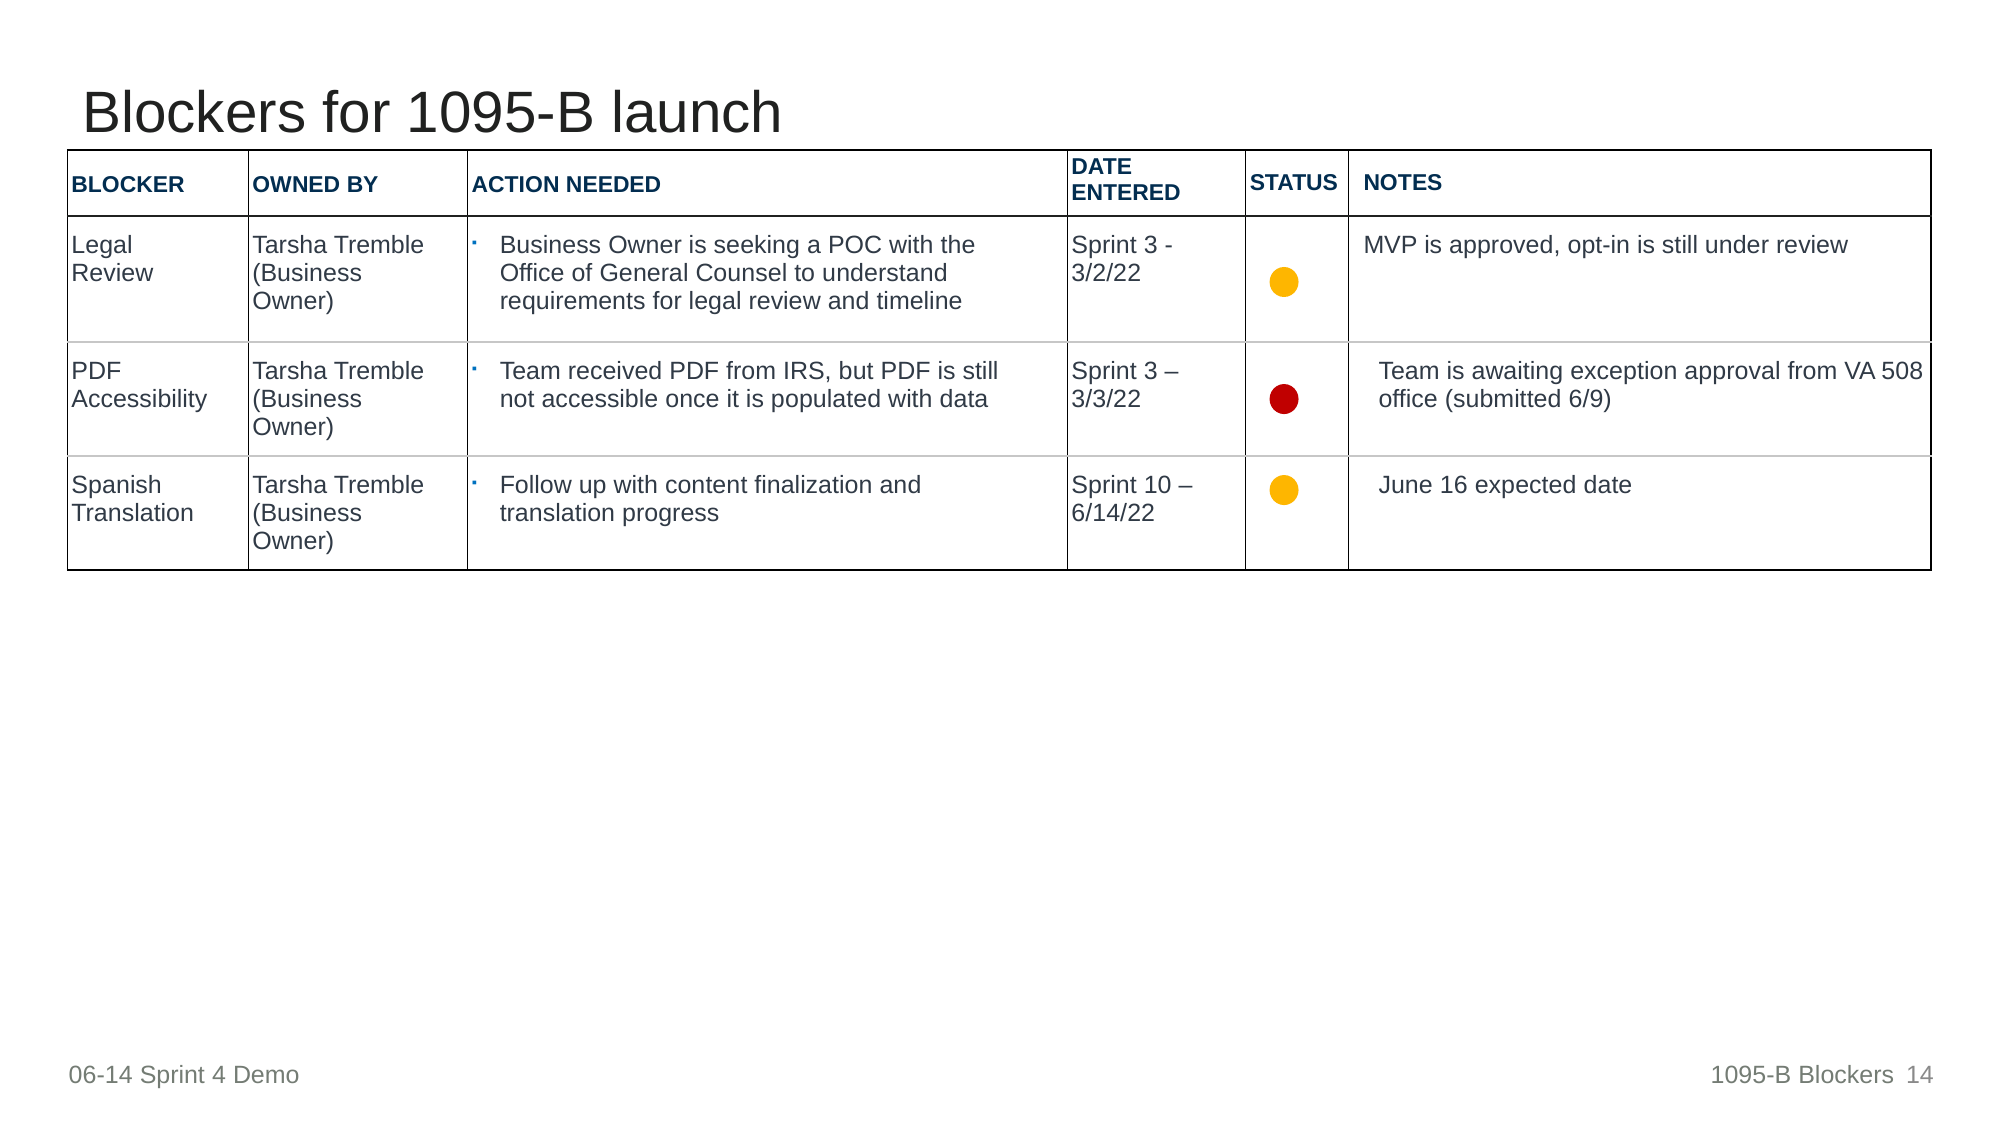

# Blockers for 1095-B launch
| BLOCKER | OWNED BY | ACTION NEEDED | DATE ENTERED | STATUS | NOTES |
| --- | --- | --- | --- | --- | --- |
| Legal Review | Tarsha Tremble (Business Owner) | Business Owner is seeking a POC with the Office of General Counsel to understand requirements for legal review and timeline | Sprint 3 -  3/2/22 |  | MVP is approved, opt-in is still under review |
| PDF Accessibility | Tarsha Tremble (Business Owner) | Team received PDF from IRS, but PDF is still not accessible once it is populated with data | Sprint 3 – 3/3/22 |  | Team is awaiting exception approval from VA 508 office (submitted 6/9) |
| Spanish Translation | Tarsha Tremble (Business Owner) | Follow up with content finalization and translation progress | Sprint 10 – 6/14/22 |  | June 16 expected date |

14
06-14 Sprint 4 Demo
1095-B Blockers